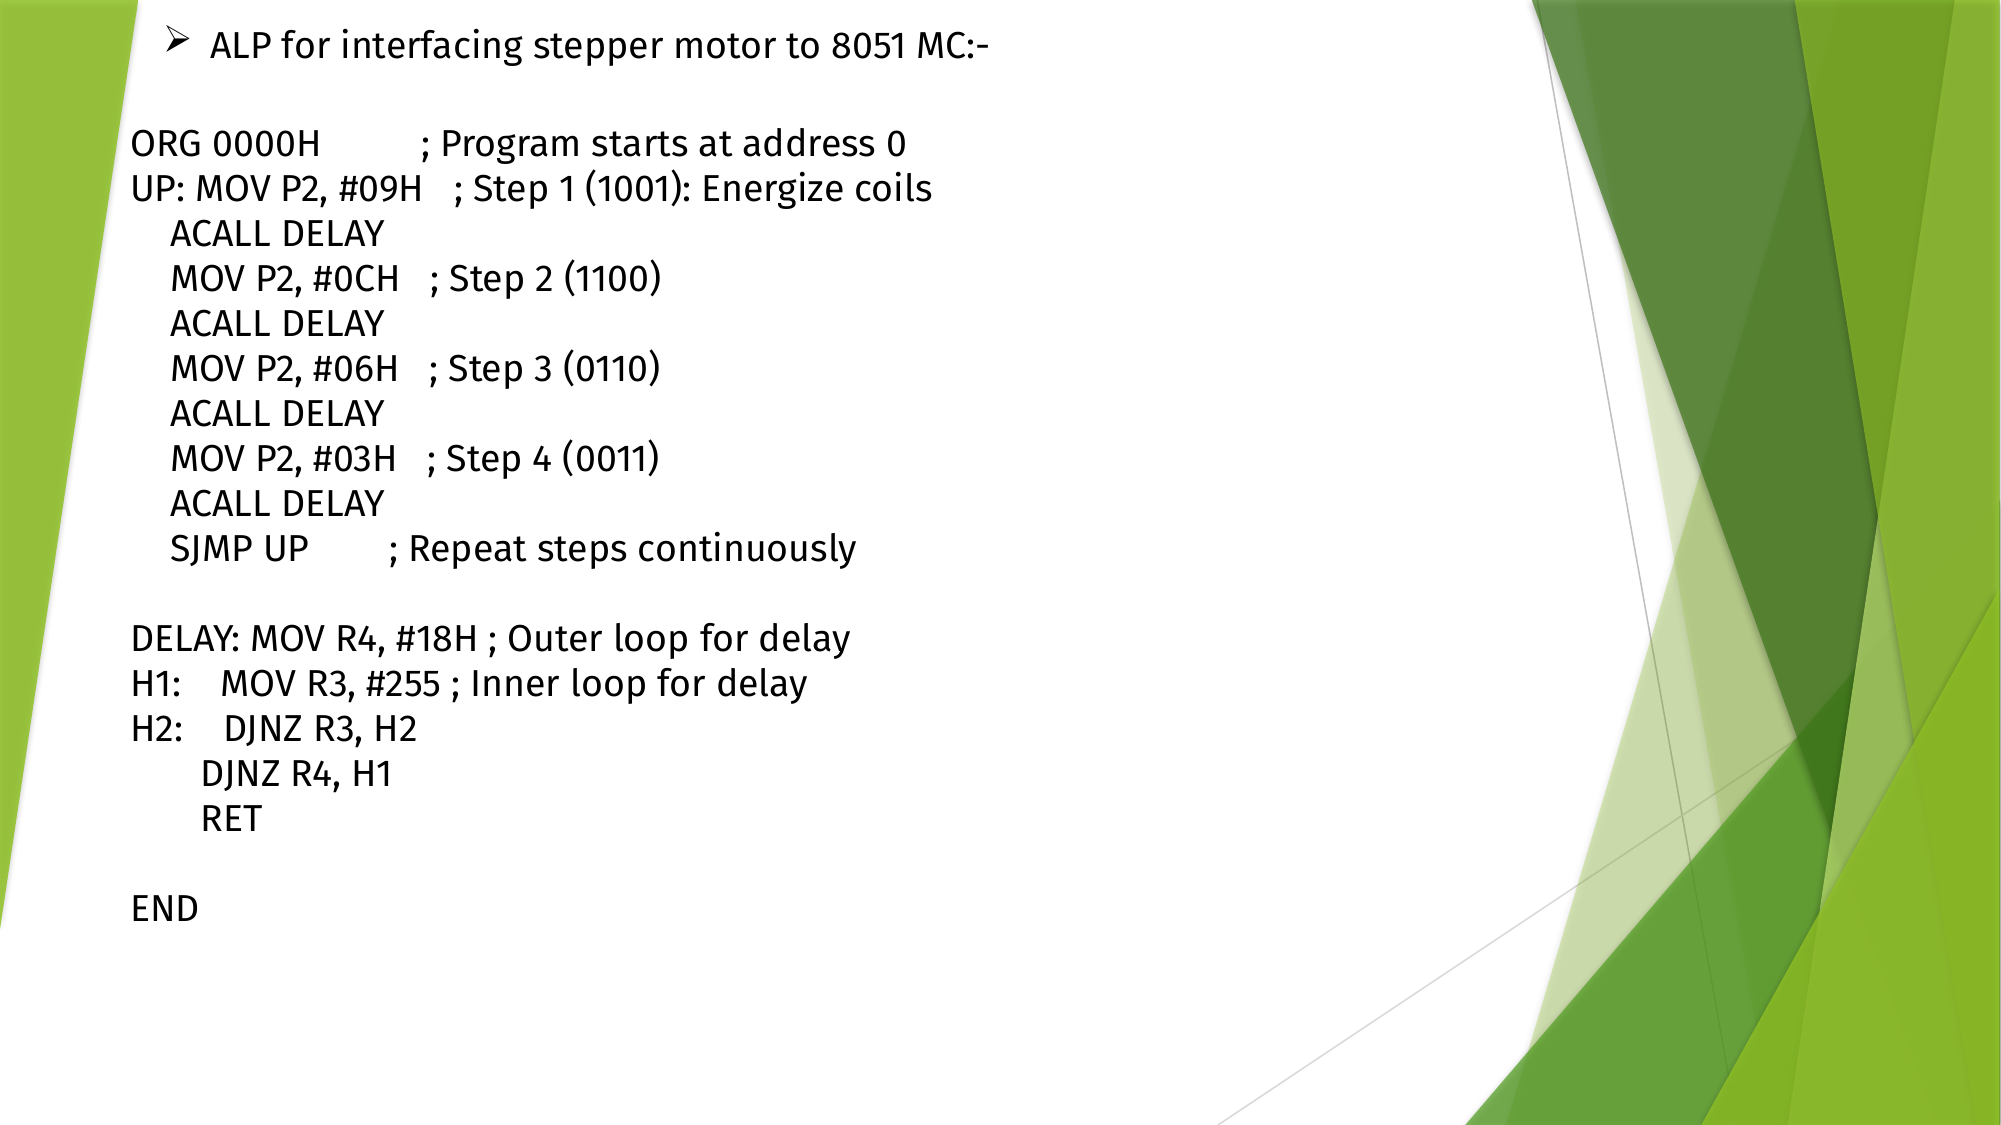

ALP for interfacing stepper motor to 8051 MC:-
ORG 0000H          ; Program starts at address 0
UP: MOV P2, #09H   ; Step 1 (1001): Energize coils
    ACALL DELAY
    MOV P2, #0CH   ; Step 2 (1100)
    ACALL DELAY
    MOV P2, #06H   ; Step 3 (0110)
    ACALL DELAY
    MOV P2, #03H   ; Step 4 (0011)
    ACALL DELAY
    SJMP UP        ; Repeat steps continuously

DELAY: MOV R4, #18H ; Outer loop for delay
H1:    MOV R3, #255 ; Inner loop for delay
H2:    DJNZ R3, H2
       DJNZ R4, H1
       RET

END